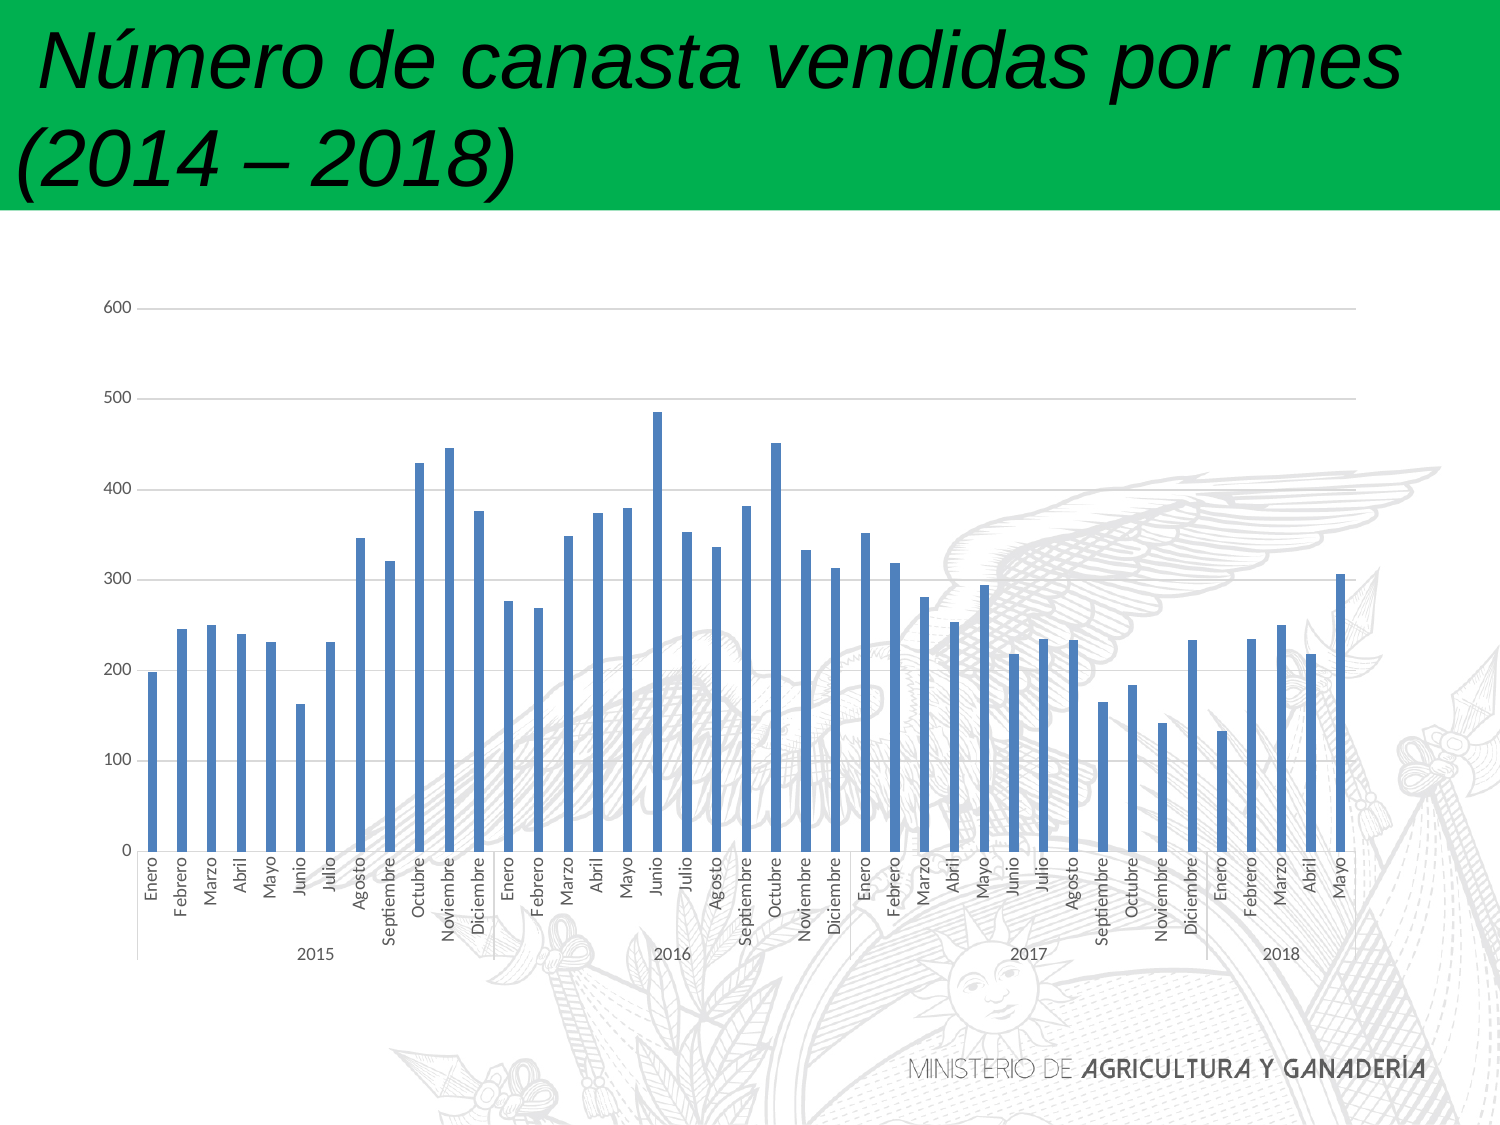

Número de canasta vendidas por mes (2014 – 2018)

### Chart

| Category | Total |
|---|---|
| Enero | 198.0 |
| Febrero | 246.0 |
| Marzo | 251.0 |
| Abril | 240.0 |
| Mayo | 232.0 |
| Junio | 163.0 |
| Julio | 232.0 |
| Agosto | 347.0 |
| Septiembre | 321.0 |
| Octubre | 429.0 |
| Noviembre | 446.0 |
| Diciembre | 376.0 |
| Enero | 277.0 |
| Febrero | 269.0 |
| Marzo | 349.0 |
| Abril | 374.0 |
| Mayo | 380.0 |
| Junio | 486.0 |
| Julio | 353.0 |
| Agosto | 337.0 |
| Septiembre | 382.0 |
| Octubre | 452.0 |
| Noviembre | 333.0 |
| Diciembre | 314.0 |
| Enero | 352.0 |
| Febrero | 319.0 |
| Marzo | 282.0 |
| Abril | 254.0 |
| Mayo | 295.0 |
| Junio | 218.0 |
| Julio | 235.0 |
| Agosto | 234.0 |
| Septiembre | 165.0 |
| Octubre | 184.0 |
| Noviembre | 142.0 |
| Diciembre | 234.0 |
| Enero | 133.0 |
| Febrero | 235.0 |
| Marzo | 250.0 |
| Abril | 218.0 |
| Mayo | 307.0 |